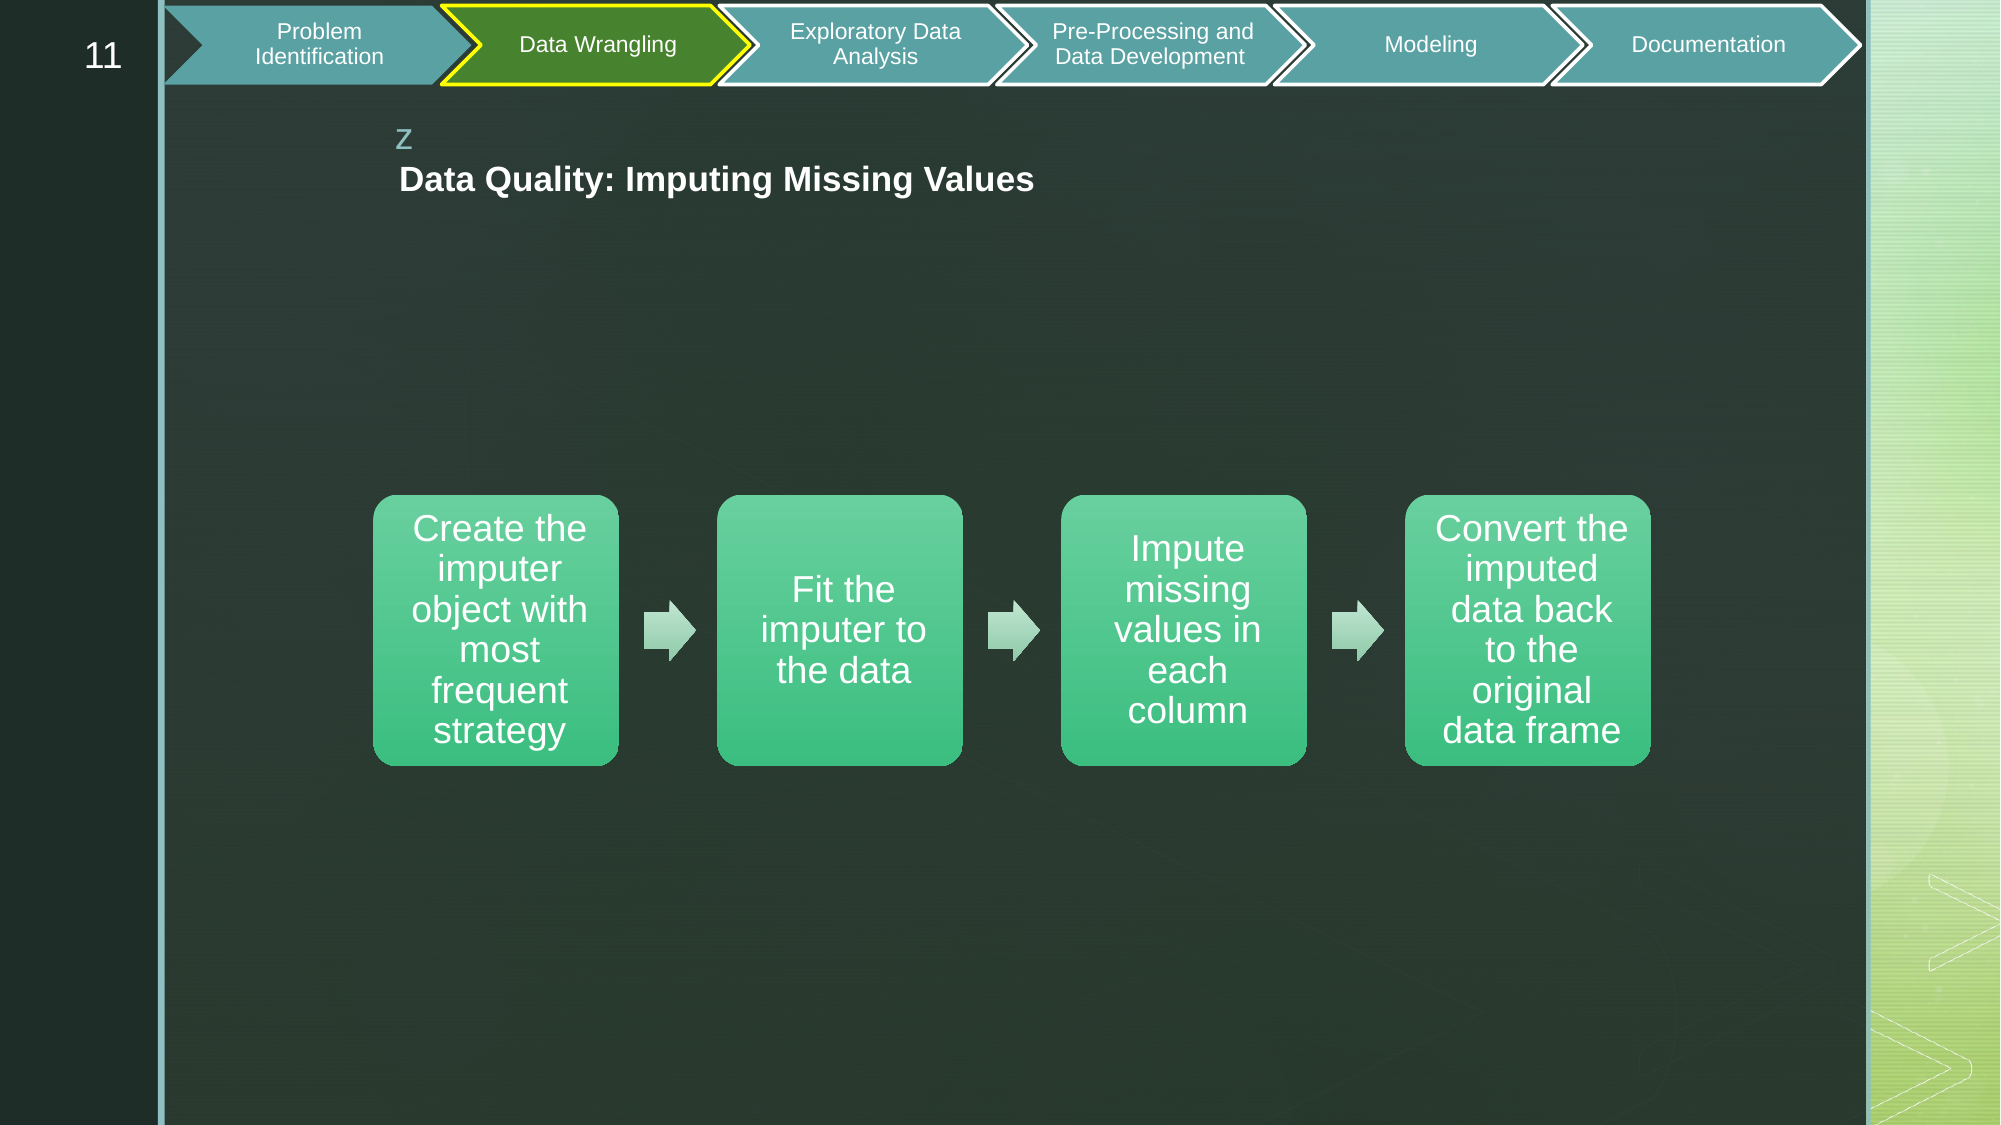

Problem Identification
Data Wrangling
Exploratory Data Analysis
Pre-Processing and Data Development
Modeling
Documentation
11
Data Quality: Imputing Missing Values

Create the imputer object with most frequent strategy

Fit the imputer to the data

Impute missing values in each column

Convert the imputed data back to the original data frame